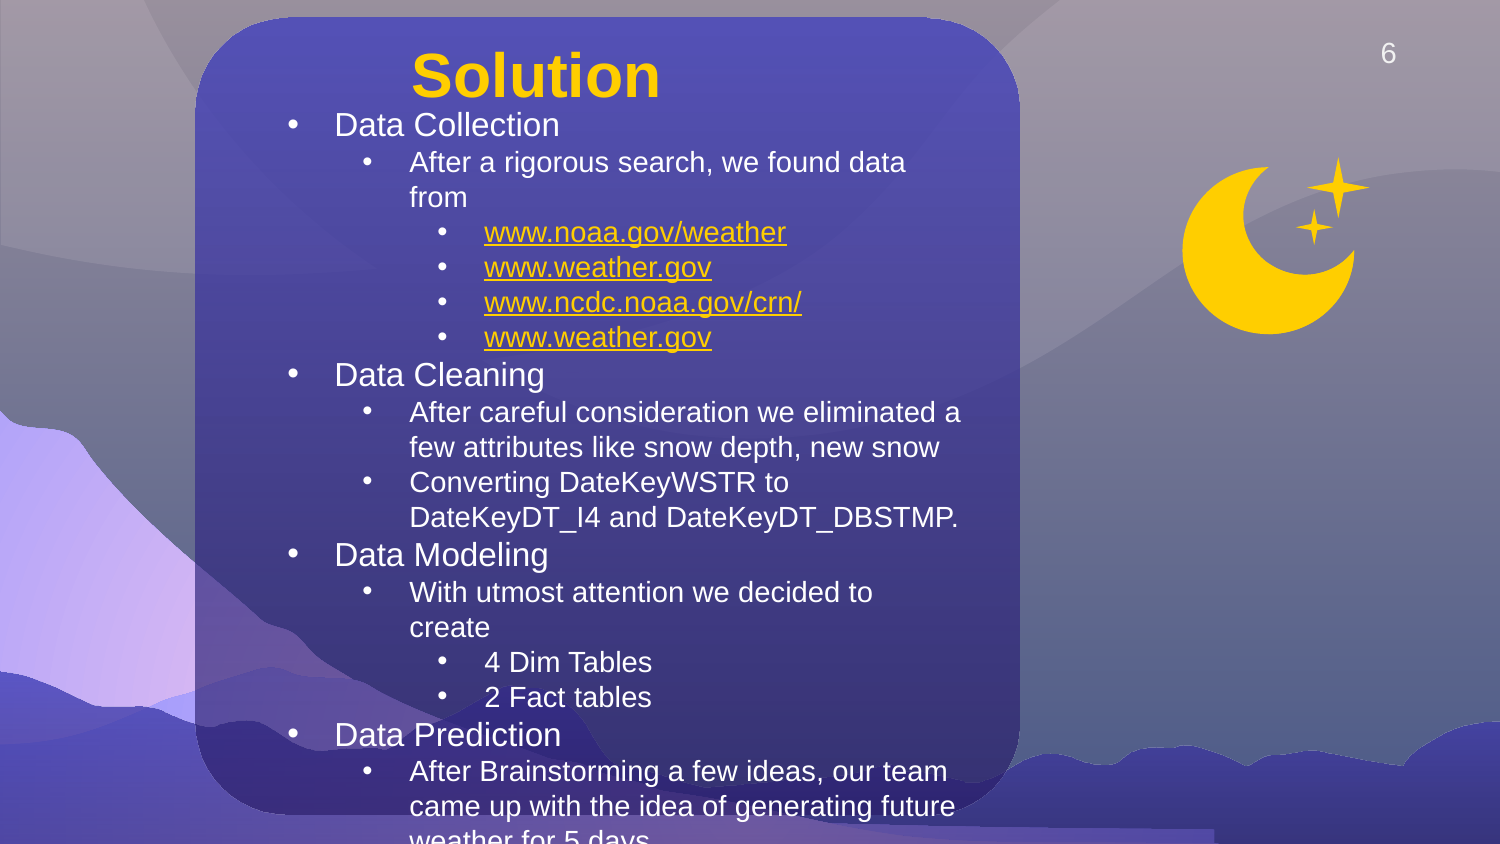

# Solution

6
Data Collection
After a rigorous search, we found data from
www.noaa.gov/weather
www.weather.gov
www.ncdc.noaa.gov/crn/
www.weather.gov
Data Cleaning
After careful consideration we eliminated a few attributes like snow depth, new snow
Converting DateKeyWSTR to DateKeyDT_I4 and DateKeyDT_DBSTMP.
Data Modeling
With utmost attention we decided to create
4 Dim Tables
2 Fact tables
Data Prediction
After Brainstorming a few ideas, our team came up with the idea of generating future weather for 5 days.